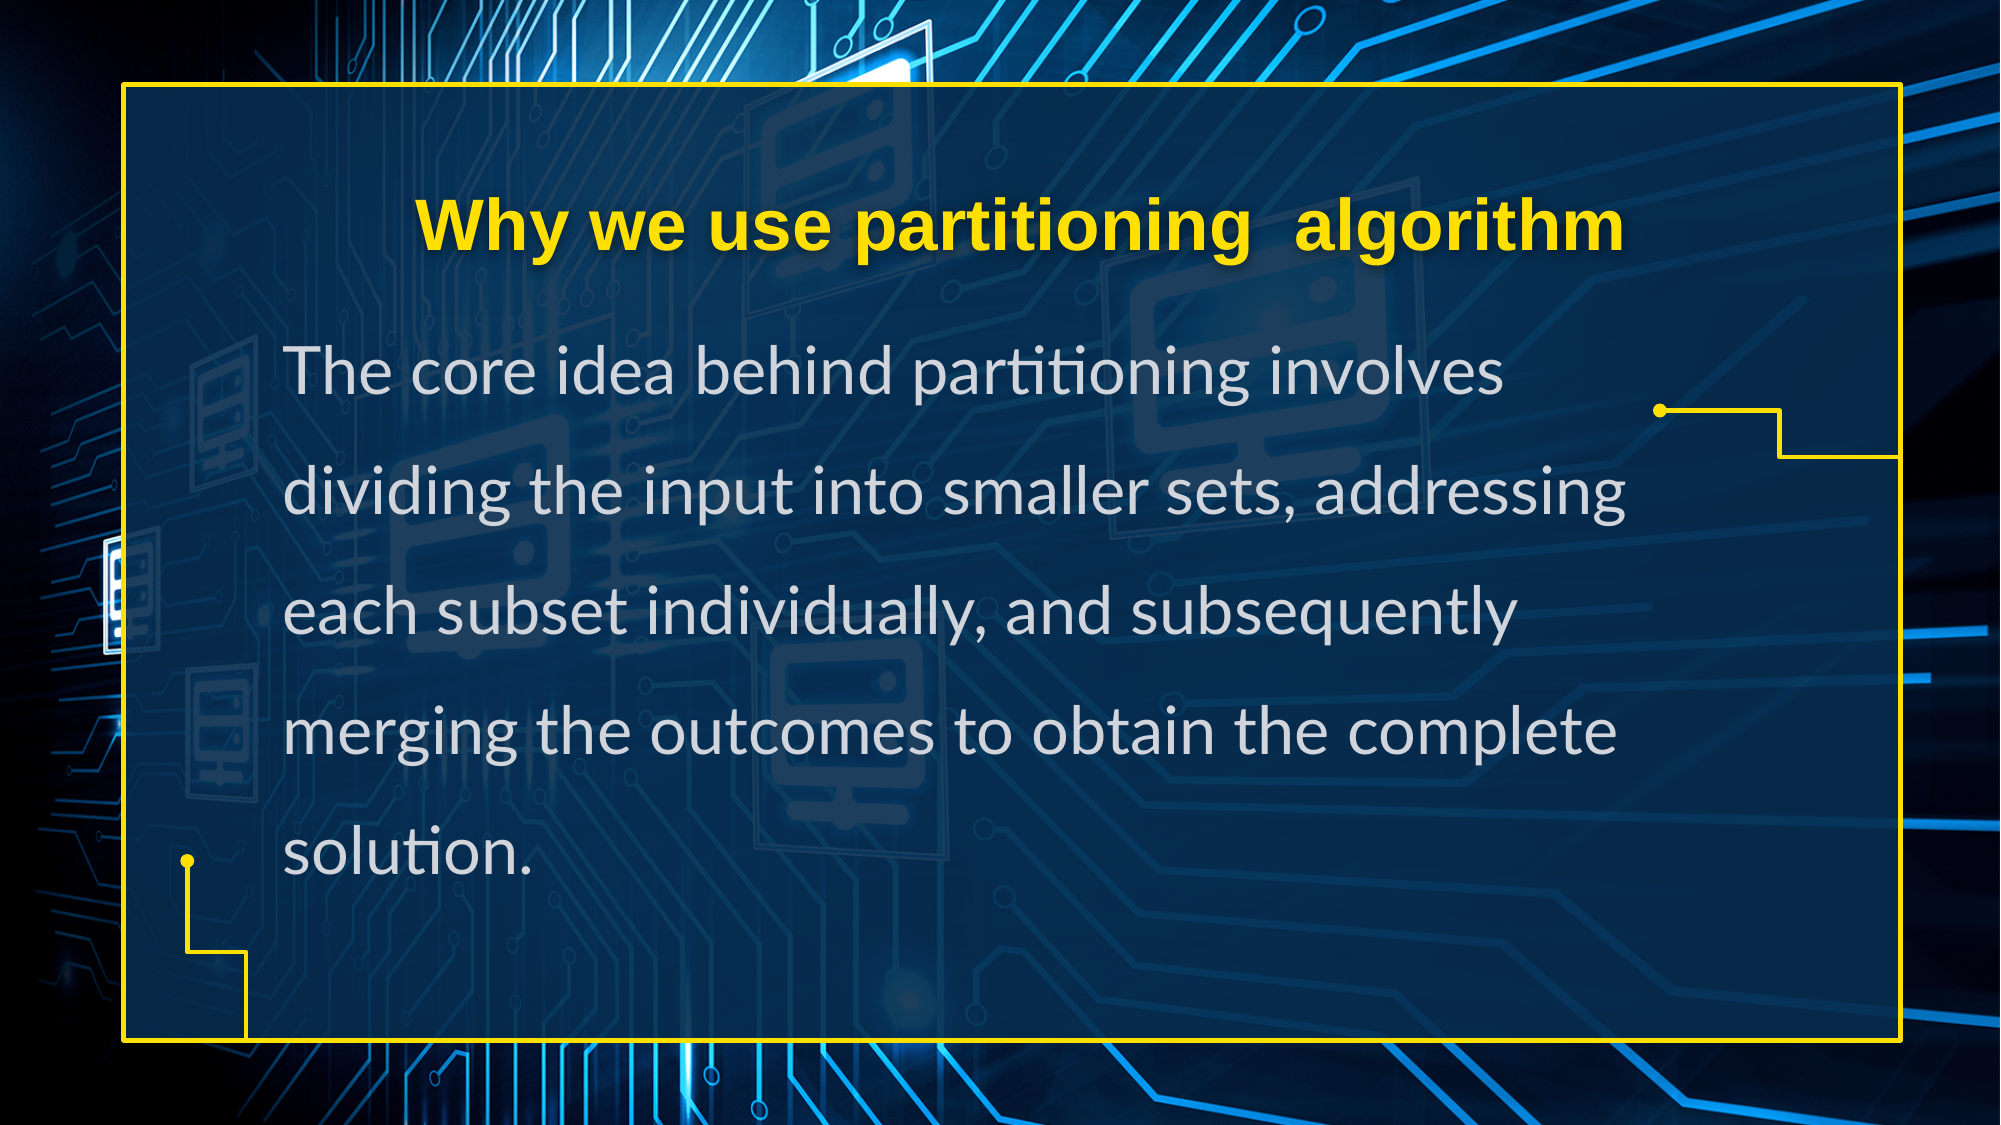

# Why we use partitioning  algorithm
The core idea behind partitioning involves dividing the input into smaller sets, addressing each subset individually, and subsequently merging the outcomes to obtain the complete solution.